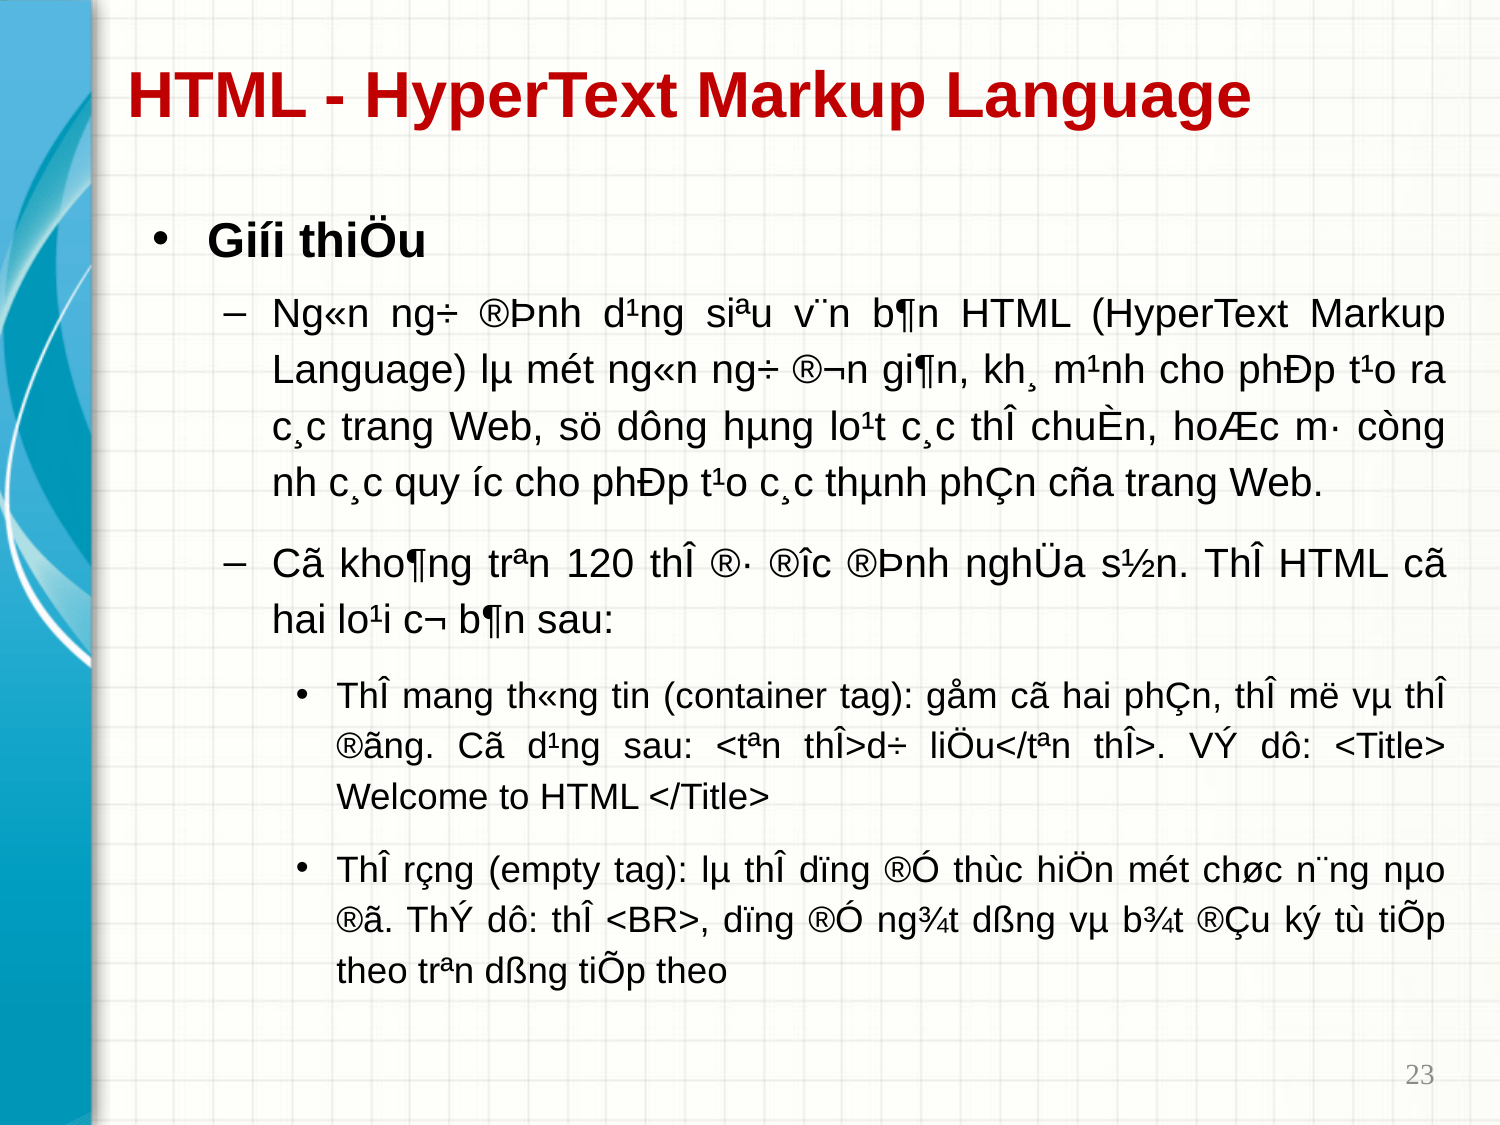

# HTML - HyperText Markup Language
Giíi thiÖu
Ng«n ng÷ ®Þnh d¹ng siªu v¨n b¶n HTML (HyperText Markup Language) lµ mét ng«n ng÷ ®¬n gi¶n, kh¸ m¹nh cho phÐp t¹o ra c¸c trang Web, sö dông hµng lo¹t c¸c thÎ chuÈn, hoÆc m· còng nh­ c¸c quy ­íc cho phÐp t¹o c¸c thµnh phÇn cña trang Web.
Cã kho¶ng trªn 120 thÎ ®· ®­îc ®Þnh nghÜa s½n. ThÎ HTML cã hai lo¹i c¬ b¶n sau:
ThÎ mang th«ng tin (container tag): gåm cã hai phÇn, thÎ më vµ thÎ ®ãng. Cã d¹ng sau: <tªn thÎ>d÷ liÖu</tªn thÎ>. VÝ dô: <Title> Welcome to HTML </Title>
ThÎ rçng (empty tag): lµ thÎ dïng ®Ó thùc hiÖn mét chøc n¨ng nµo ®ã. ThÝ dô: thÎ <BR>, dïng ®Ó ng¾t dßng vµ b¾t ®Çu ký tù tiÕp theo trªn dßng tiÕp theo

23